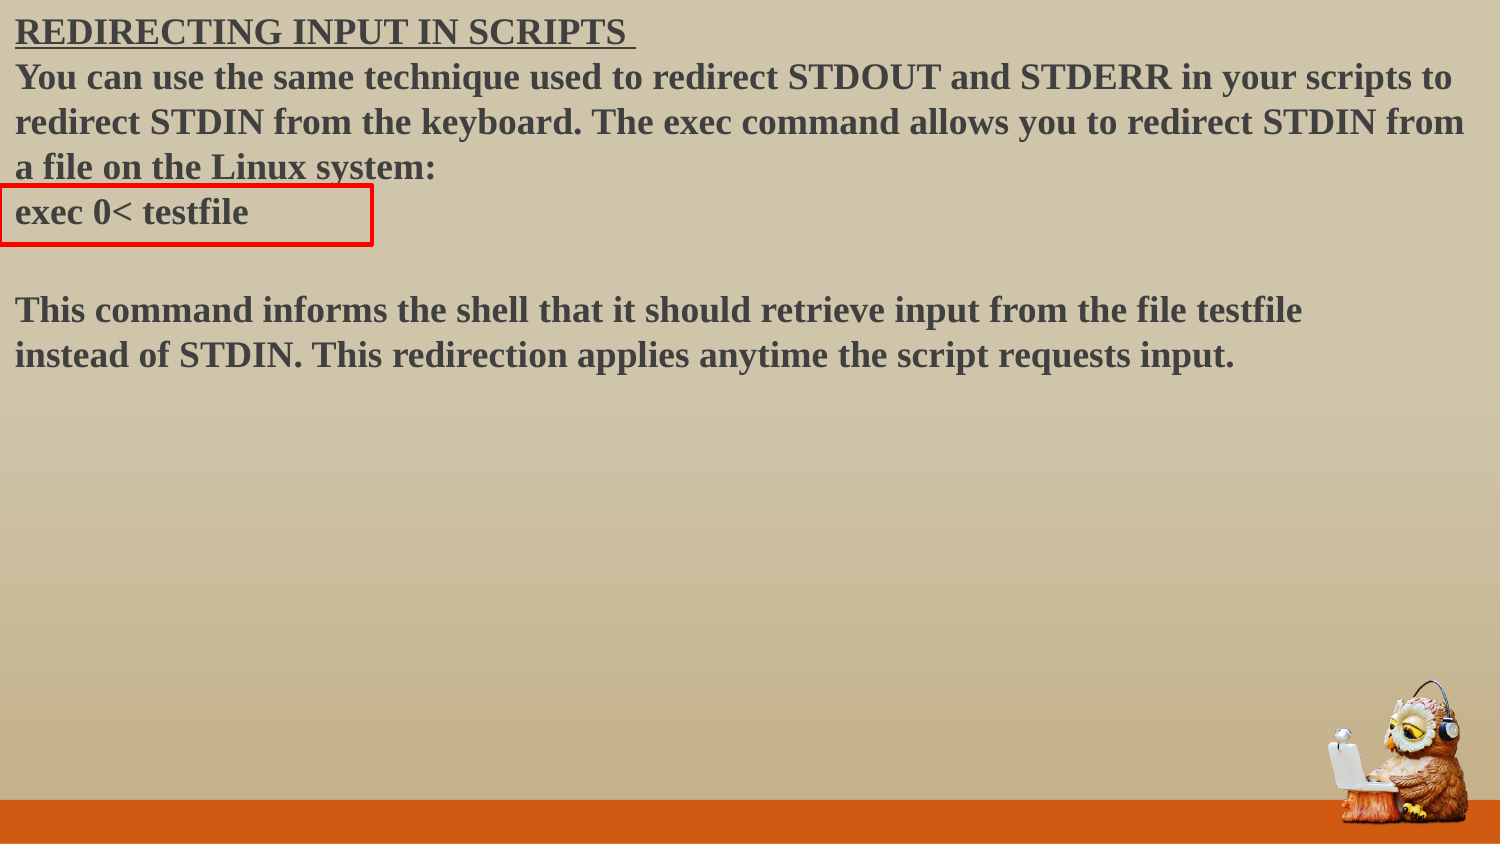

REDIRECTING INPUT IN SCRIPTS
You can use the same technique used to redirect STDOUT and STDERR in your scripts to
redirect STDIN from the keyboard. The exec command allows you to redirect STDIN from a file on the Linux system:
exec 0< testfile
This command informs the shell that it should retrieve input from the file testfile
instead of STDIN. This redirection applies anytime the script requests input.